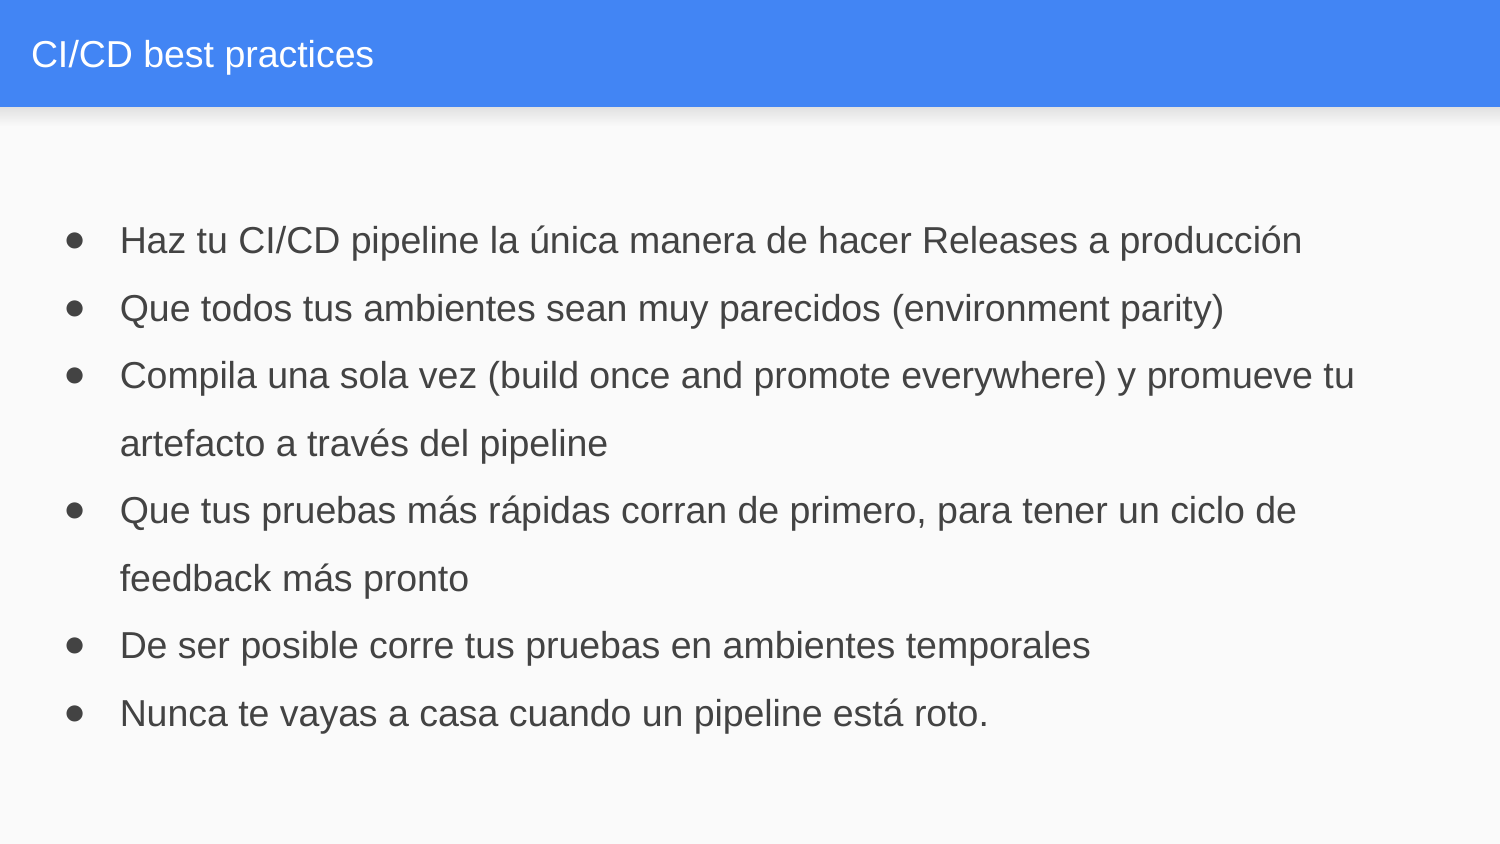

# CI/CD best practices
Haz tu CI/CD pipeline la única manera de hacer Releases a producción
Que todos tus ambientes sean muy parecidos (environment parity)
Compila una sola vez (build once and promote everywhere) y promueve tu artefacto a través del pipeline
Que tus pruebas más rápidas corran de primero, para tener un ciclo de feedback más pronto
De ser posible corre tus pruebas en ambientes temporales
Nunca te vayas a casa cuando un pipeline está roto.